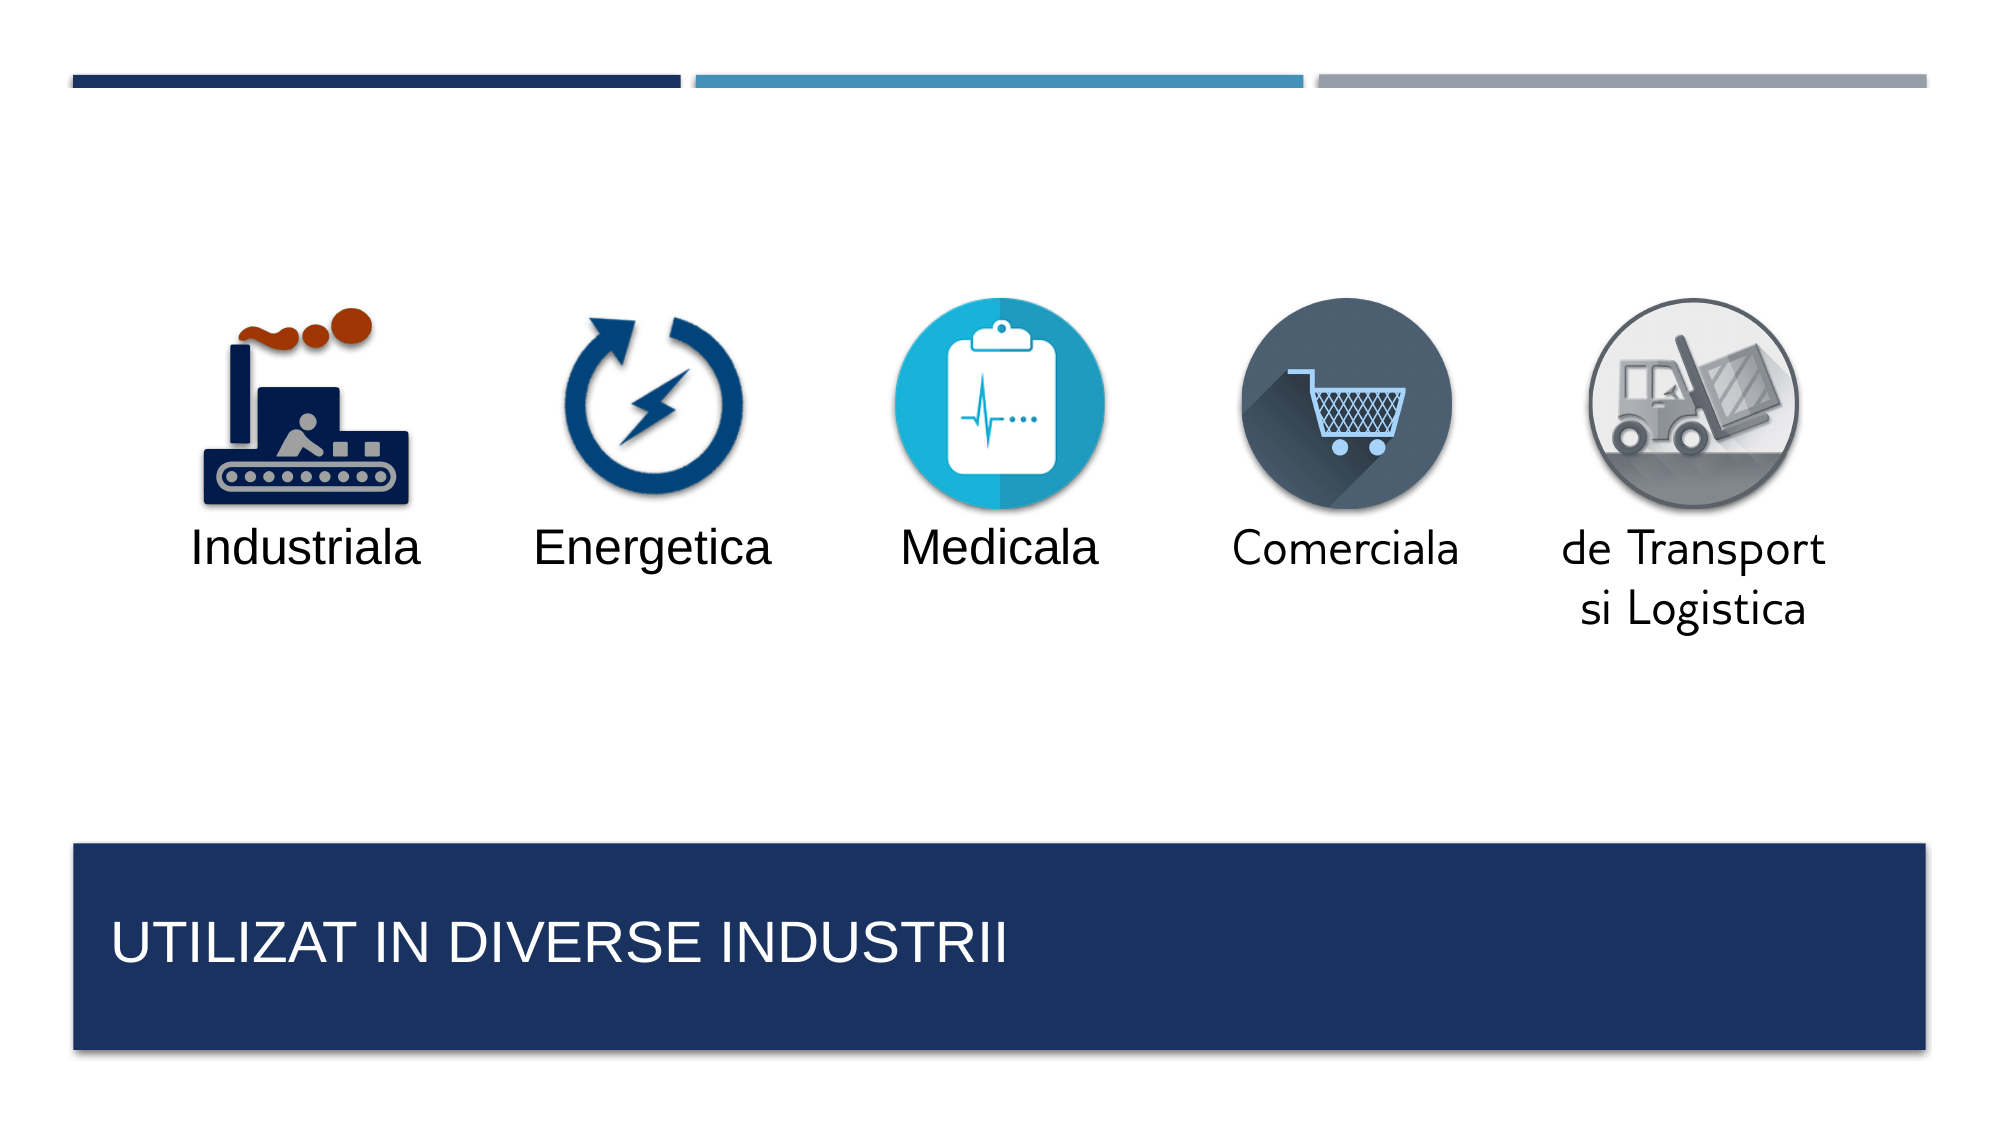

Industriala
Energetica
Medicala
Comerciala
de Transport si Logistica

# Utilizat in diverse industrii